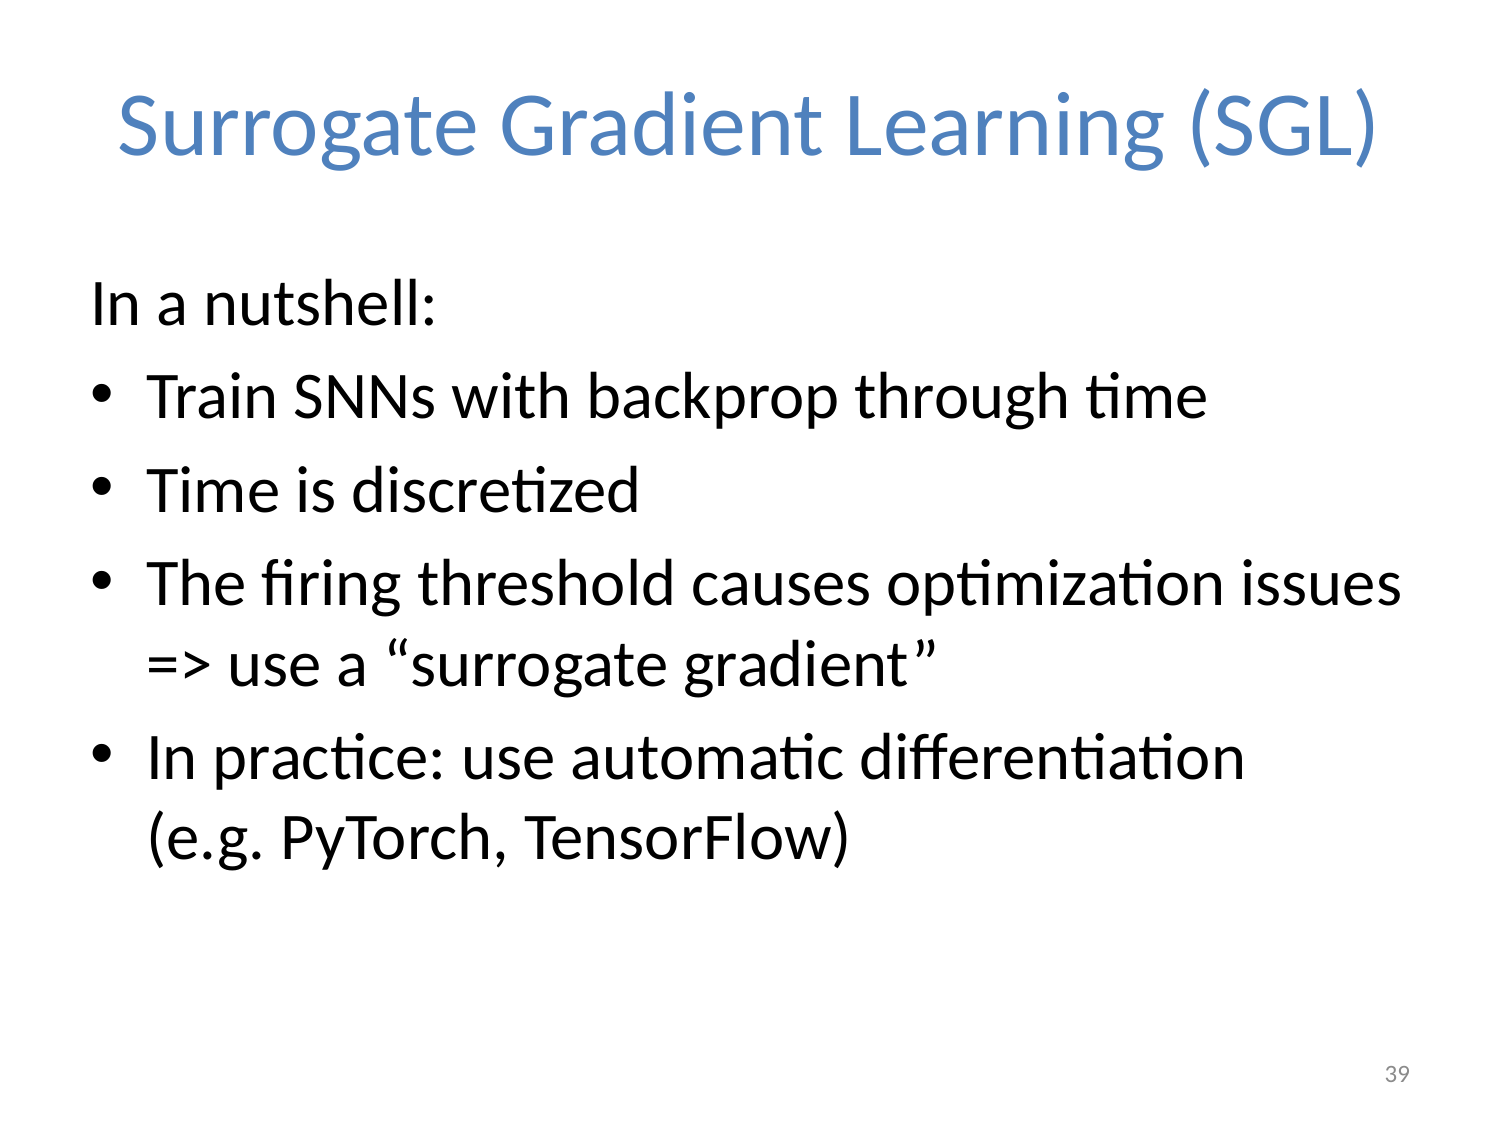

# Surrogate Gradient Learning (SGL)
In a nutshell:
Train SNNs with backprop through time
Time is discretized
The firing threshold causes optimization issues => use a “surrogate gradient”
In practice: use automatic differentiation (e.g. PyTorch, TensorFlow)
39